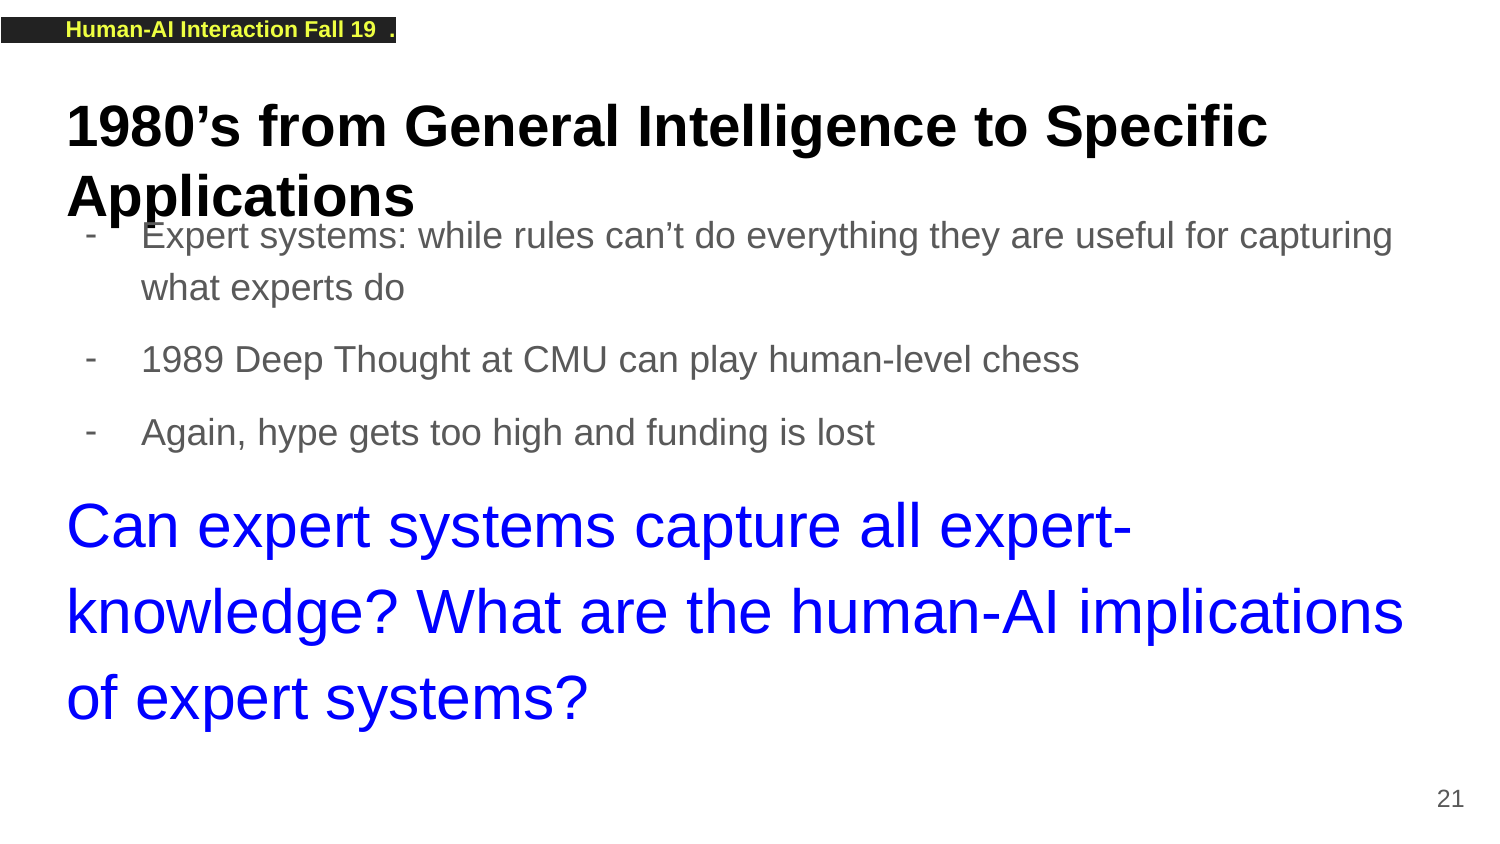

# 1980’s from General Intelligence to Specific Applications
Expert systems: while rules can’t do everything they are useful for capturing what experts do
1989 Deep Thought at CMU can play human-level chess
Again, hype gets too high and funding is lost
Can expert systems capture all expert-knowledge? What are the human-AI implications of expert systems?

21